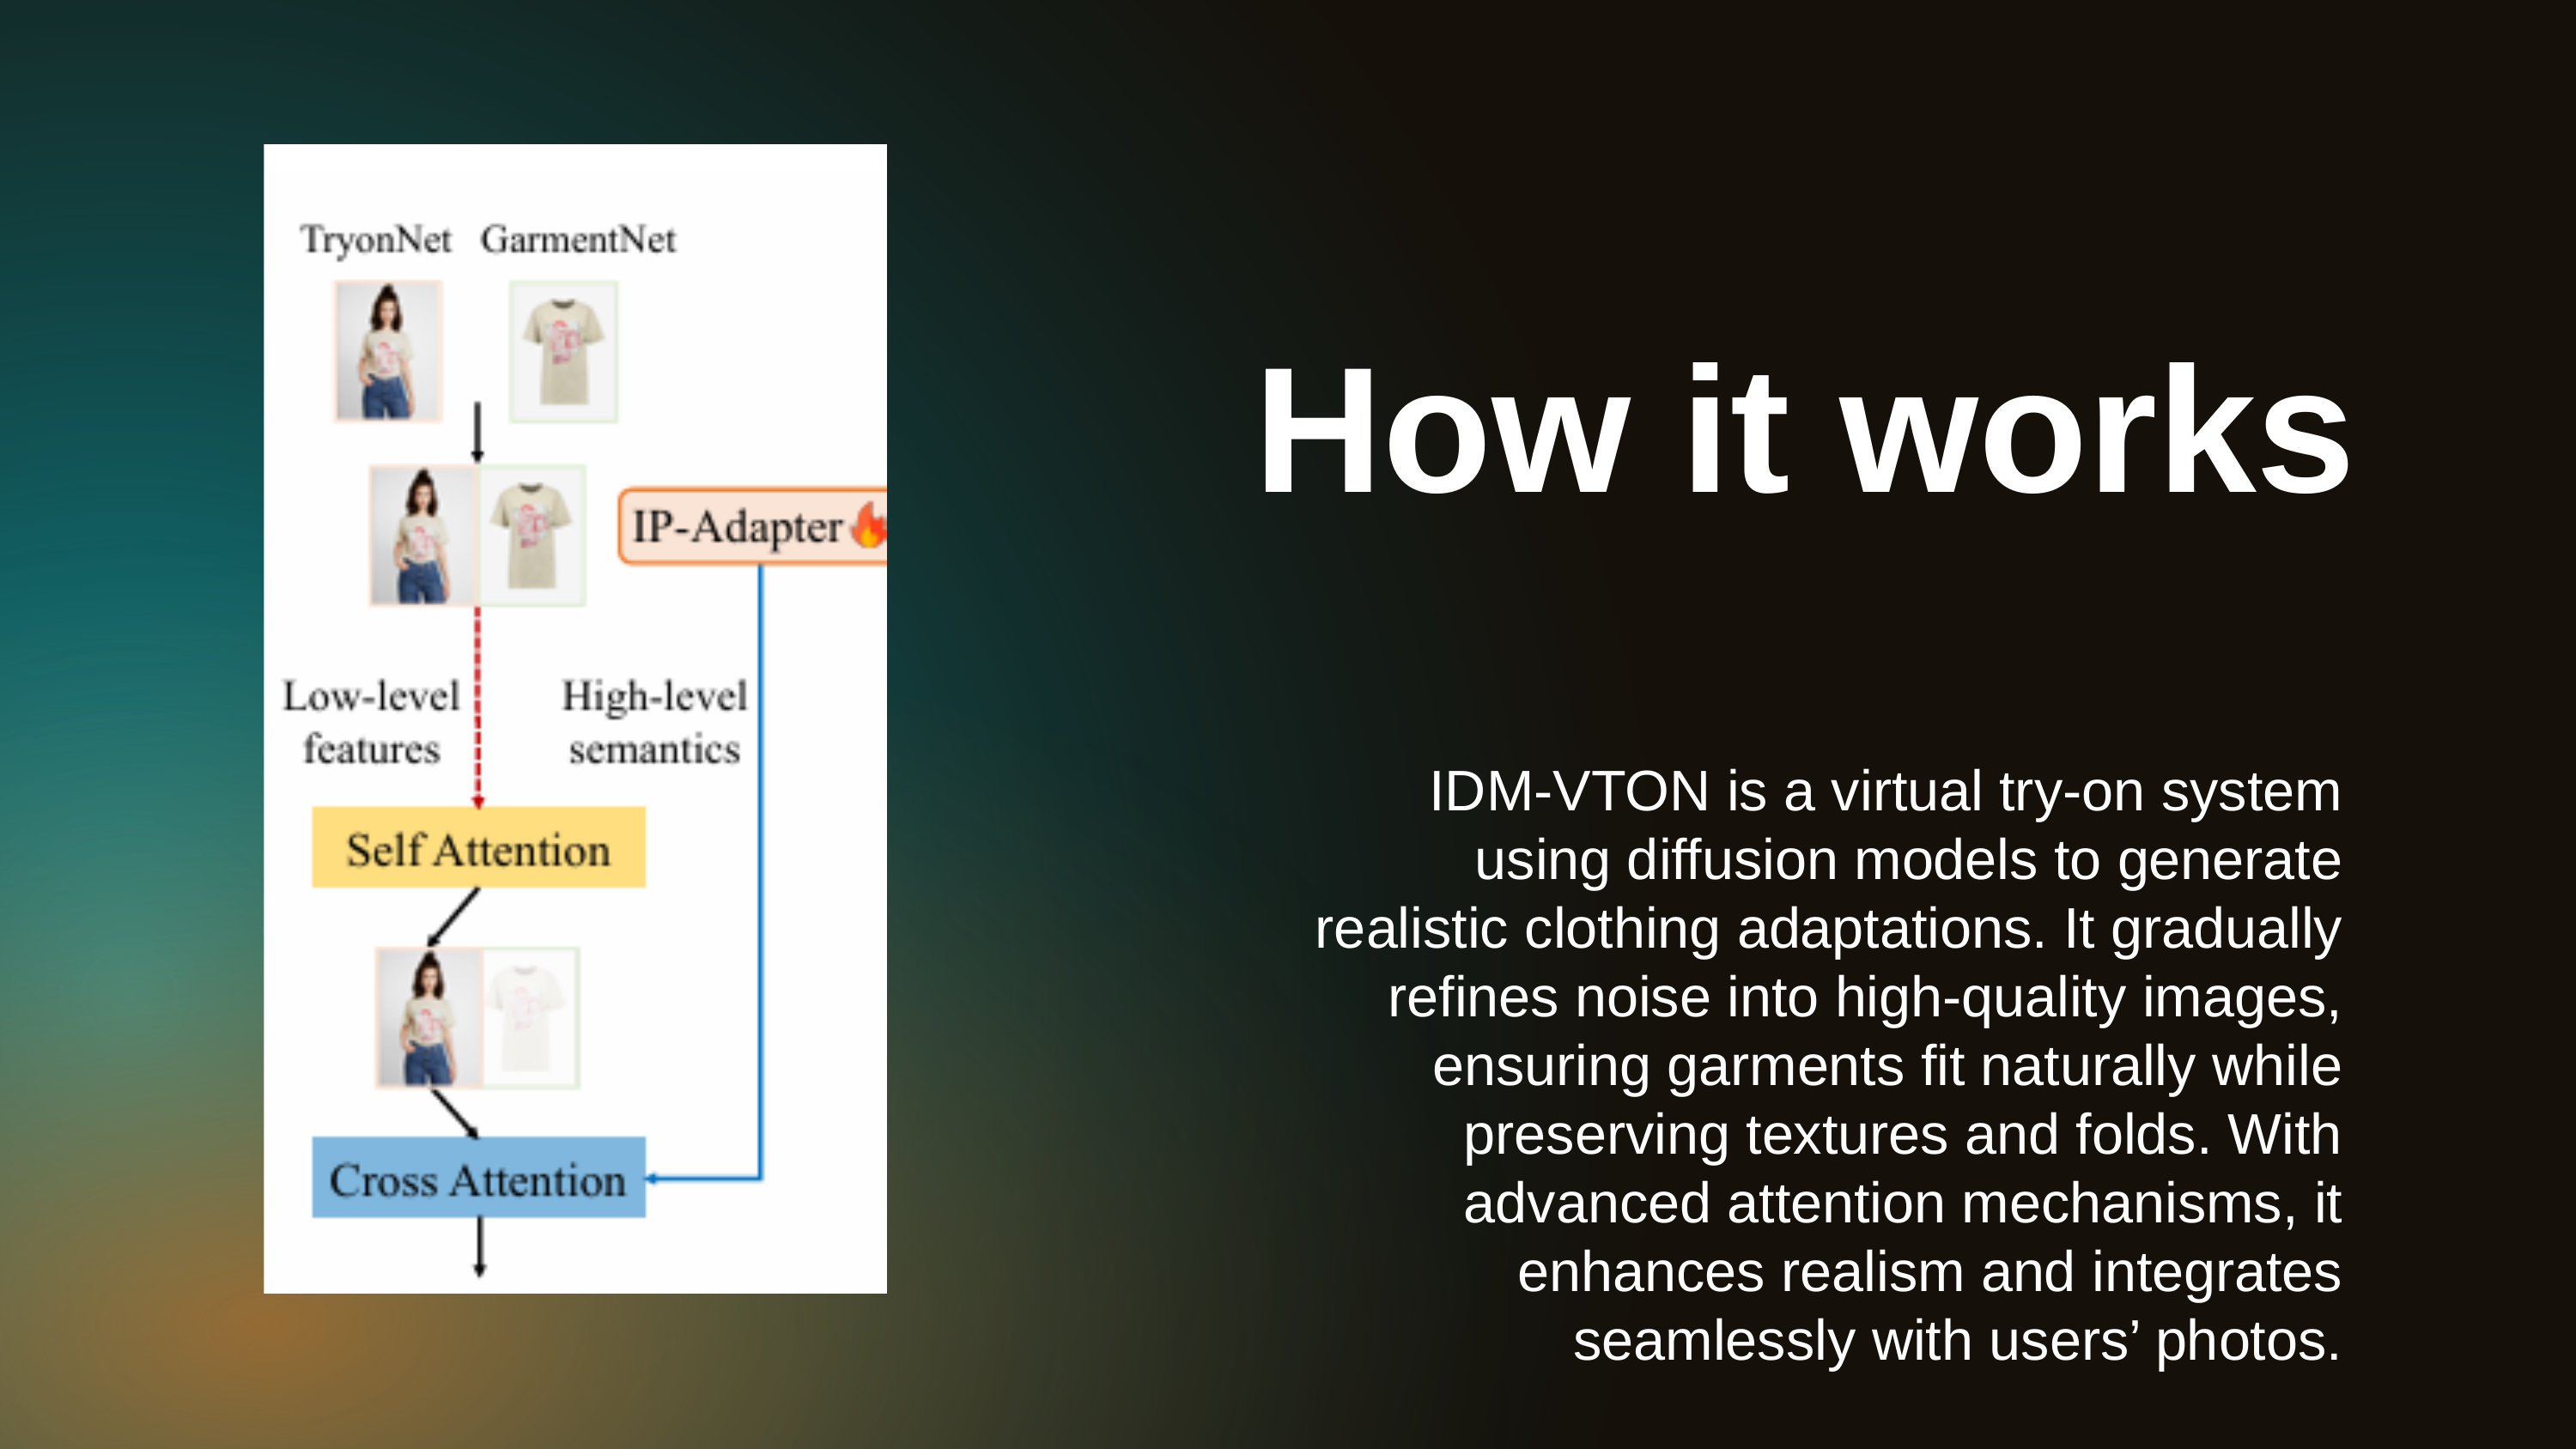

How it works

IDM-VTON is a virtual try-on system using diffusion models to generate realistic clothing adaptations. It gradually refines noise into high-quality images, ensuring garments fit naturally while preserving textures and folds. With advanced attention mechanisms, it enhances realism and integrates seamlessly with users’ photos.